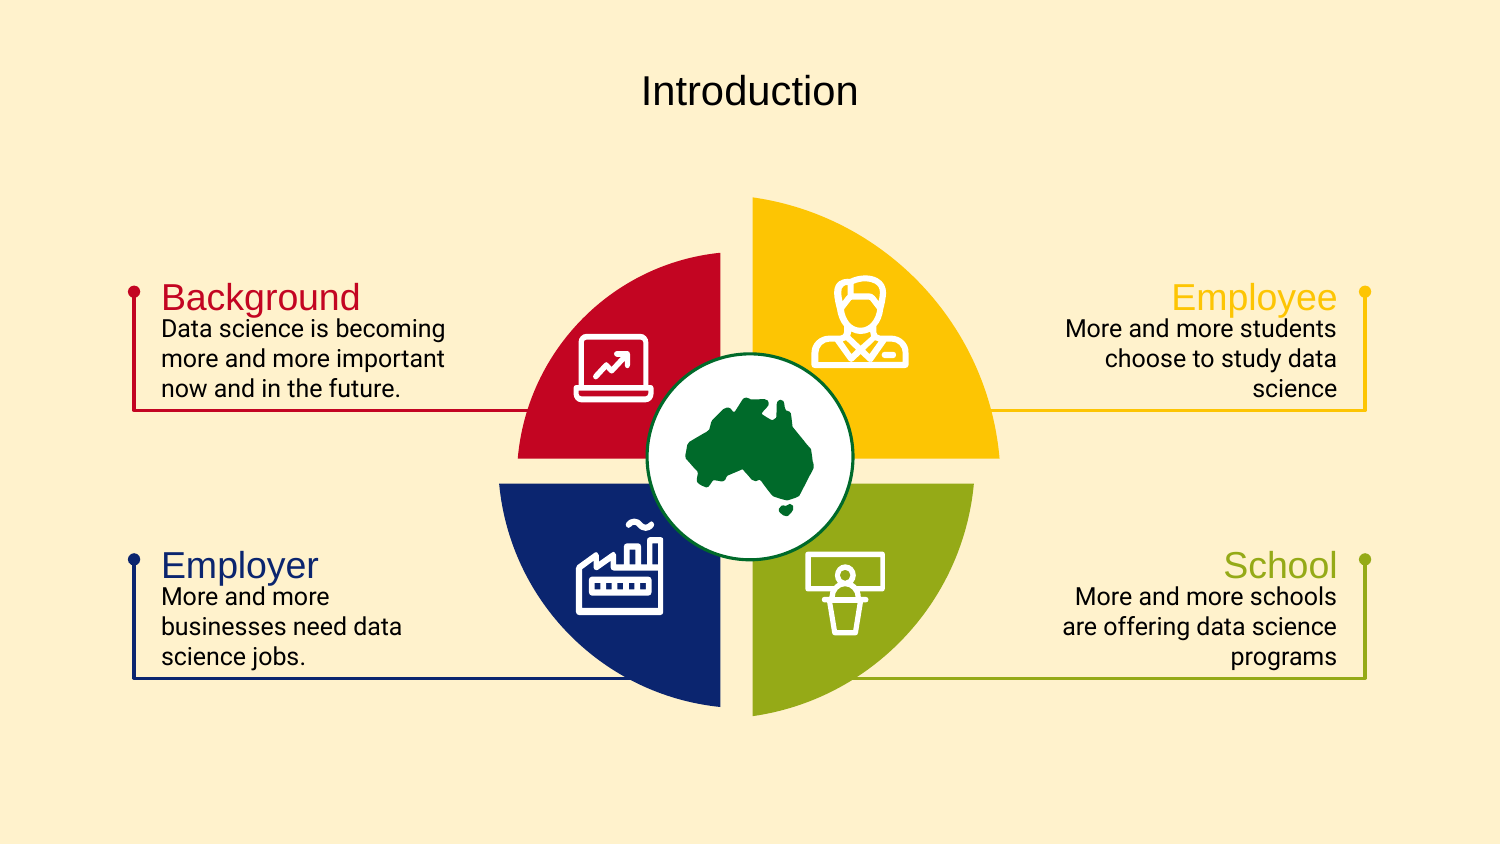

# Introduction

Background
Data science is becoming more and more important now and in the future.
Employee
More and more students choose to study data science

School
More and more schools are offering data science programs
Employer
More and more businesses need data science jobs.